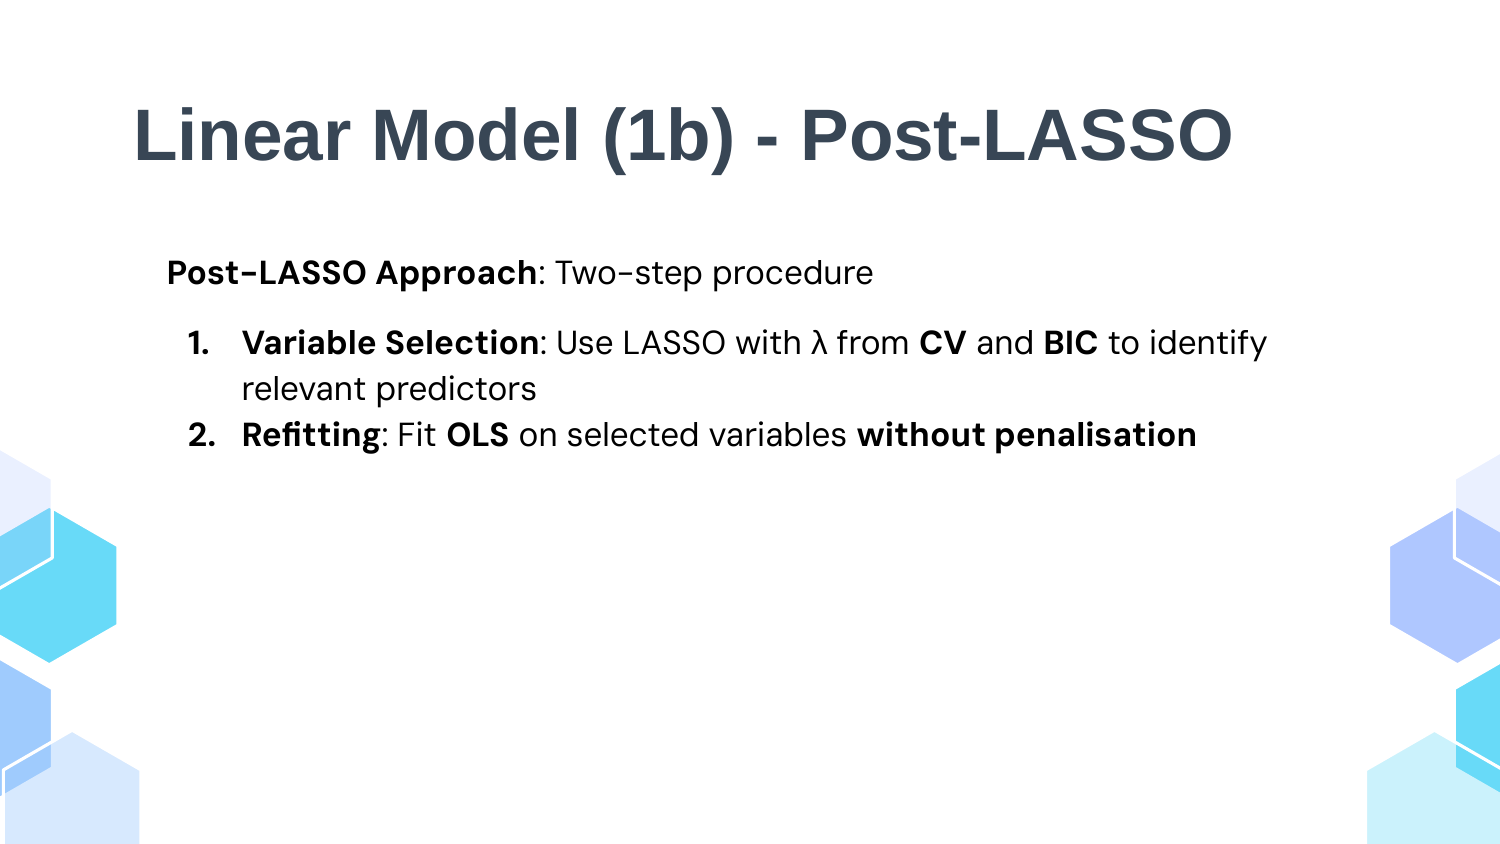

# Linear Model (1b) - Post-LASSO
Post-LASSO Approach: Two-step procedure
Variable Selection: Use LASSO with λ from CV and BIC to identify relevant predictors
Refitting: Fit OLS on selected variables without penalisation